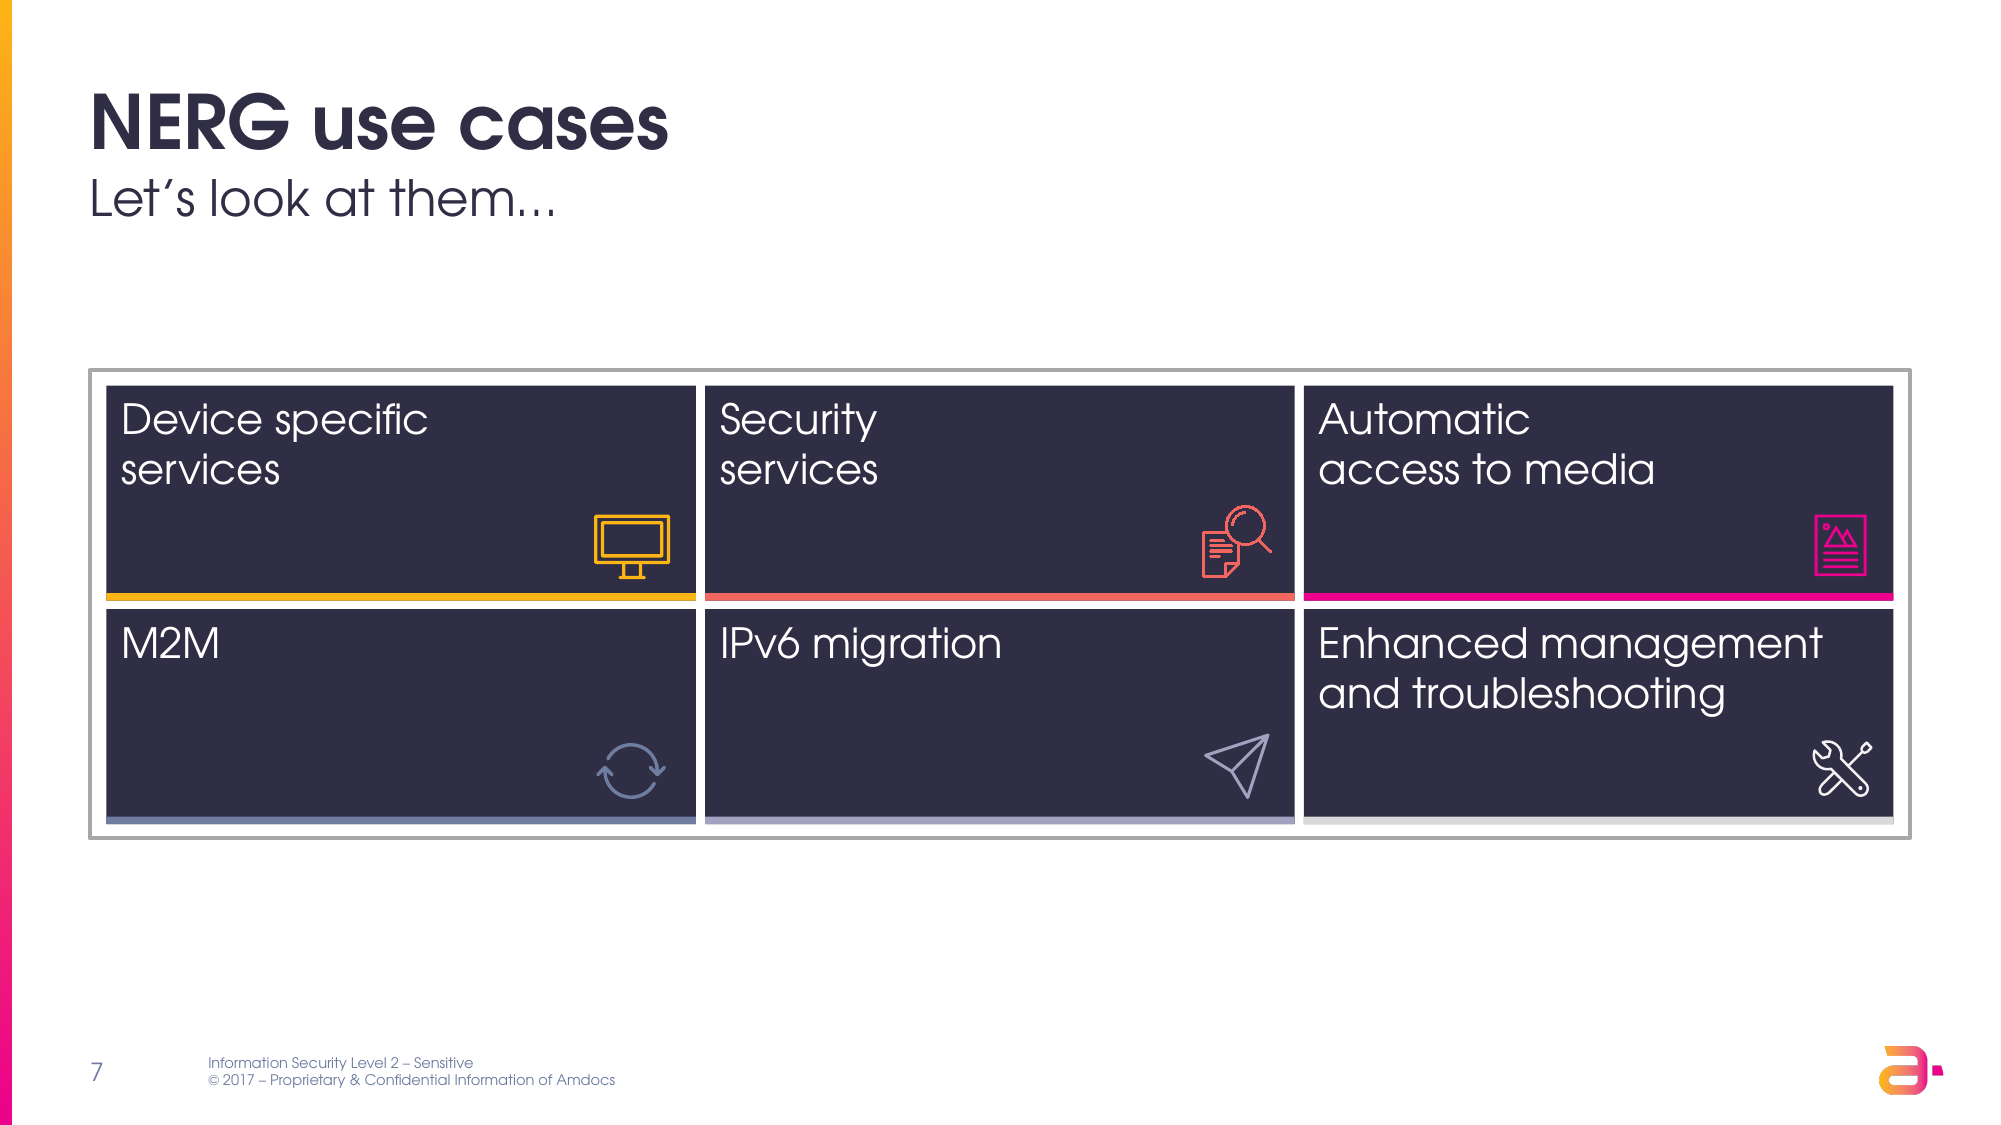

# NERG use cases
Let’s look at them…

Device specific
services
Security
services
Automatic
access to media

M2M
IPv6 migration
Enhanced management
and troubleshooting